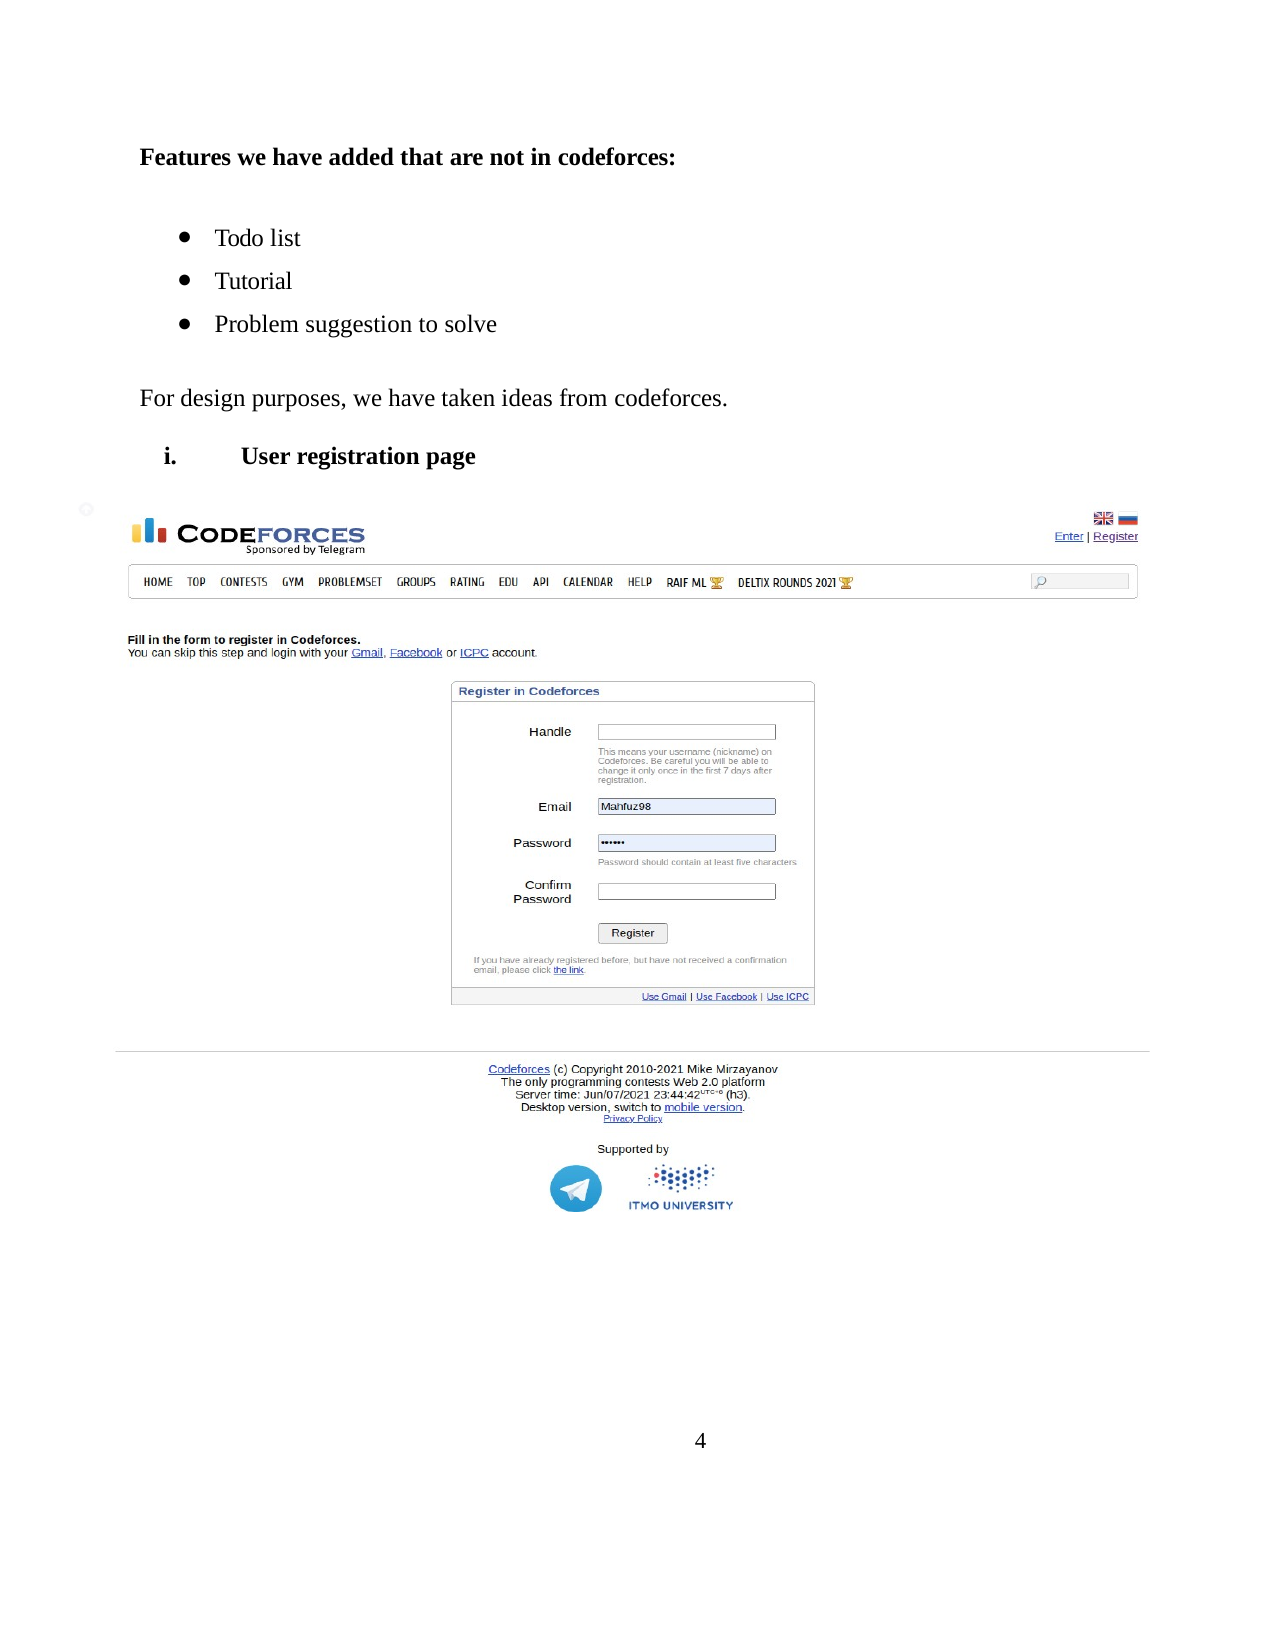

Features we have added that are not in codeforces:

Todo list
Tutorial
Problem suggestion to solve

For design purposes, we have taken ideas from codeforces.

i.	User registration page

4